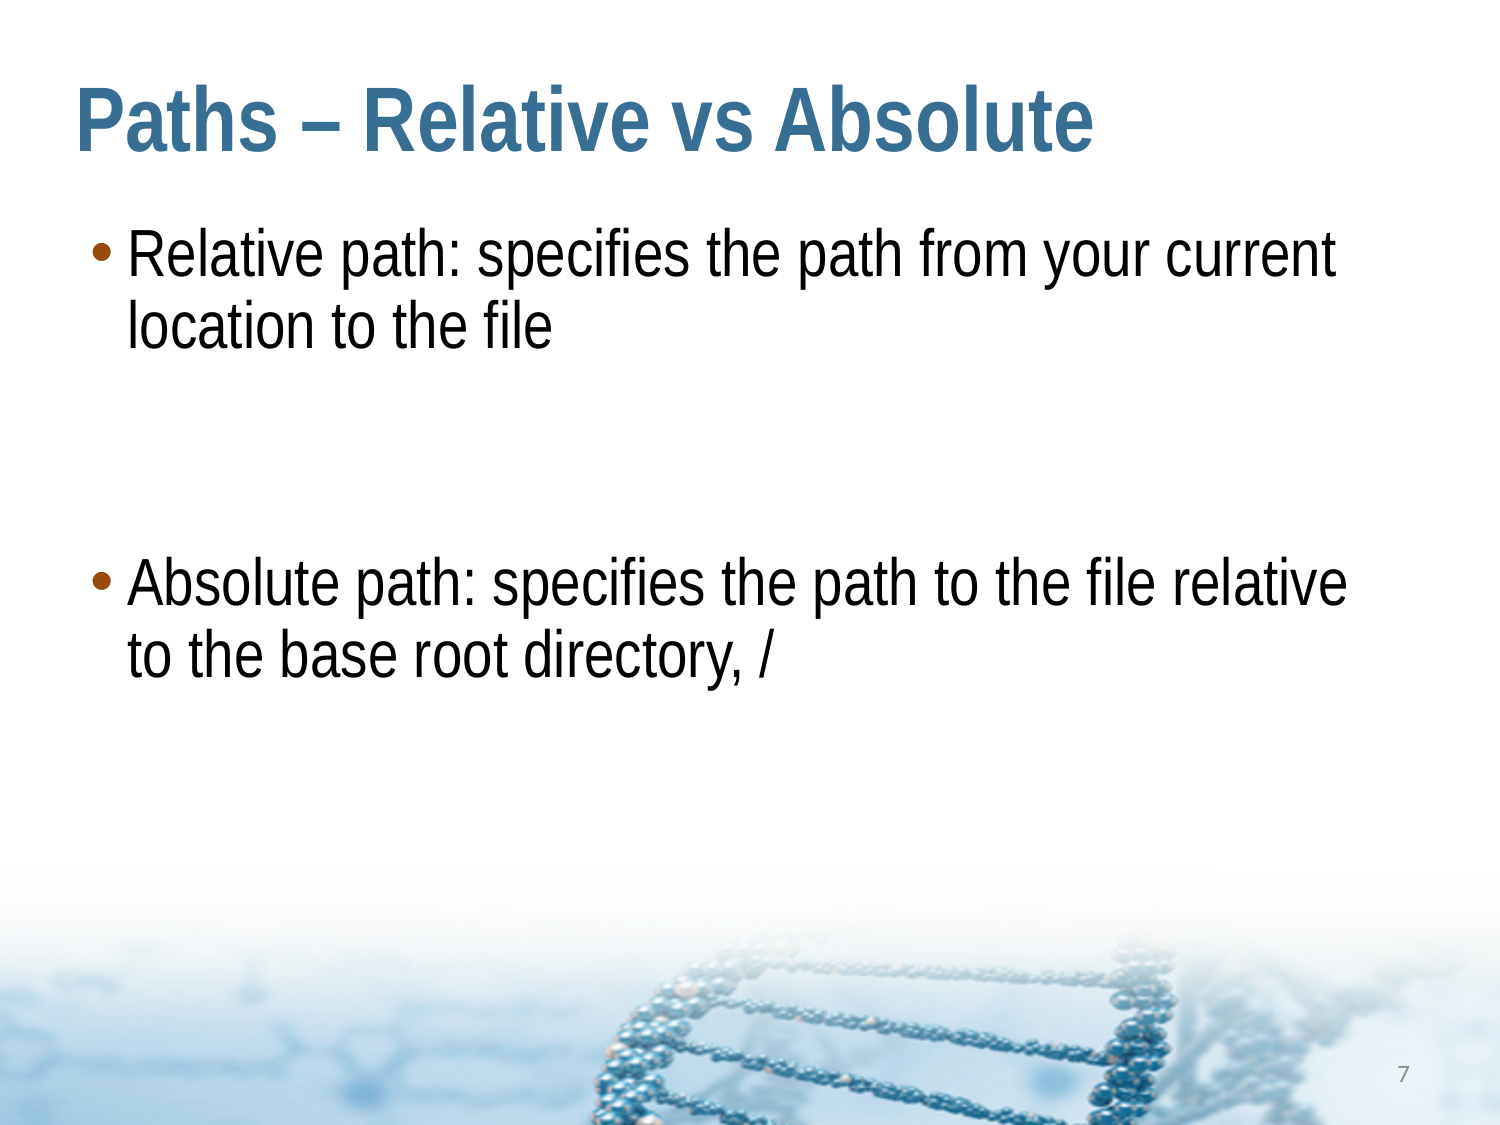

# Paths – Relative vs Absolute
Relative path: specifies the path from your current location to the file

Absolute path: specifies the path to the file relative to the base root directory, /

7